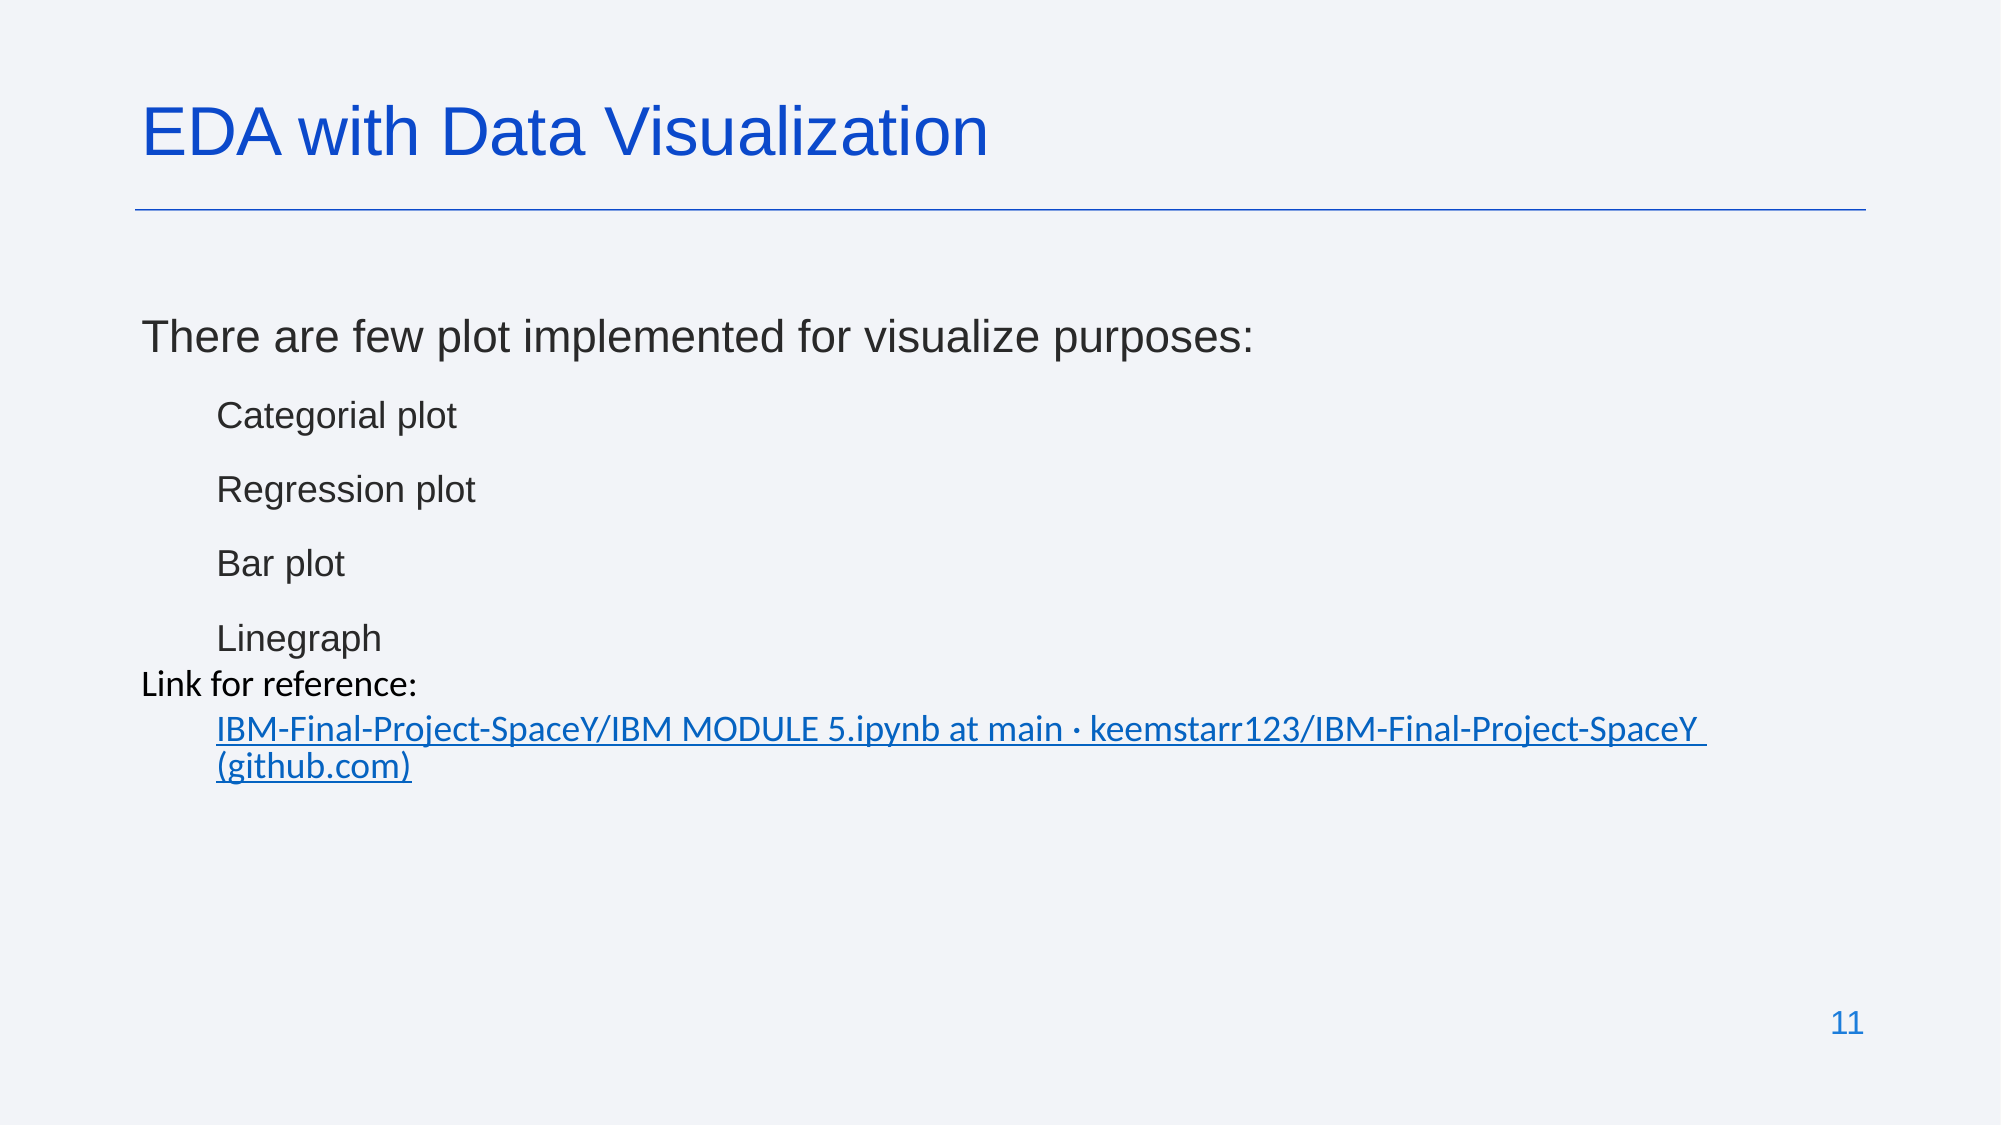

EDA with Data Visualization
There are few plot implemented for visualize purposes:
Categorial plot
Regression plot
Bar plot
Linegraph
Link for reference:
IBM-Final-Project-SpaceY/IBM MODULE 5.ipynb at main · keemstarr123/IBM-Final-Project-SpaceY (github.com)
11